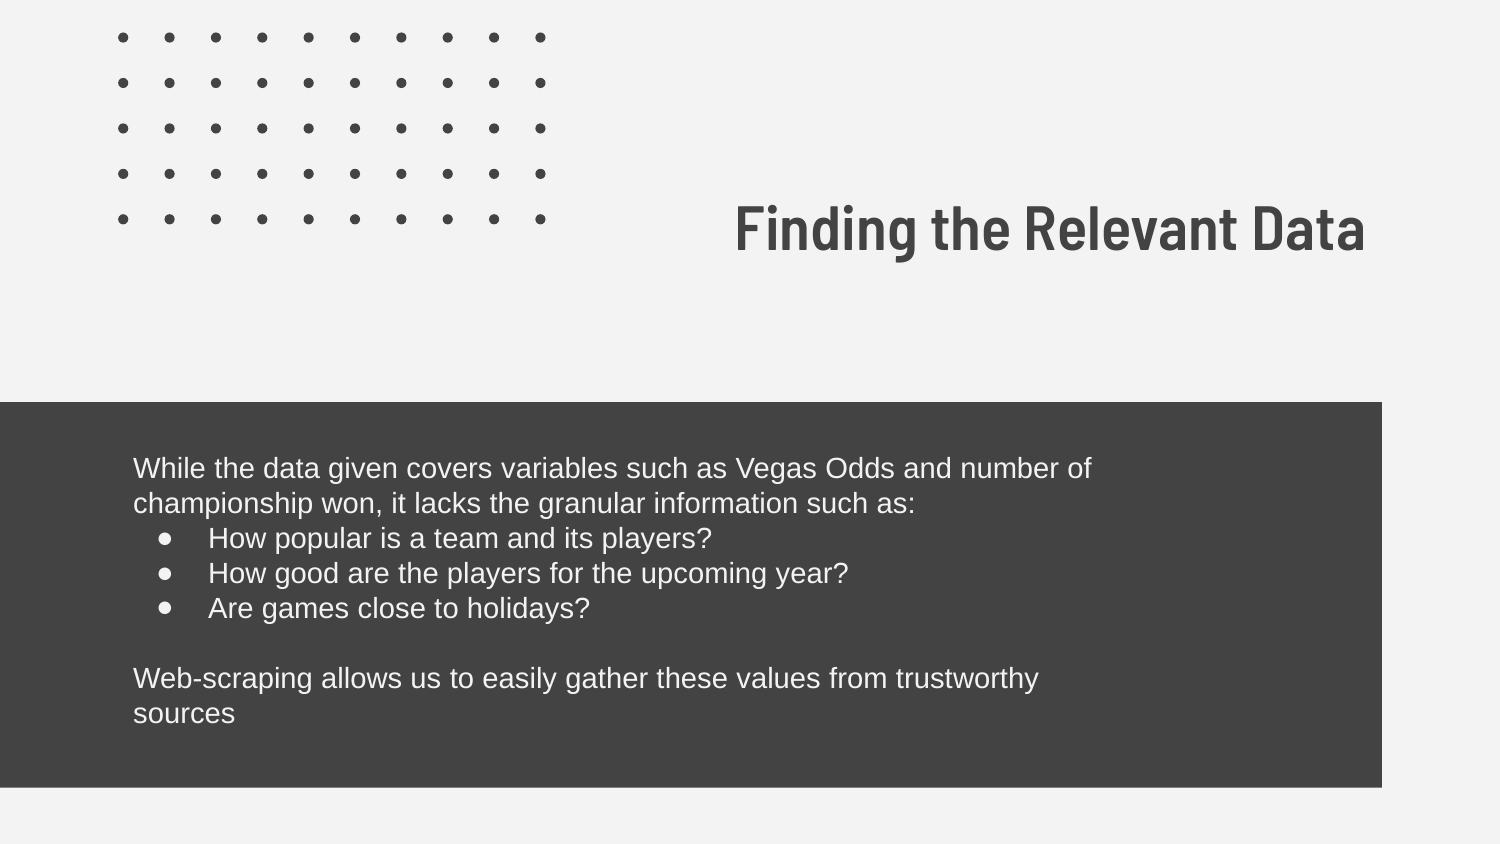

# Finding the Relevant Data

While the data given covers variables such as Vegas Odds and number of championship won, it lacks the granular information such as:
How popular is a team and its players?
How good are the players for the upcoming year?
Are games close to holidays?

Web-scraping allows us to easily gather these values from trustworthy sources